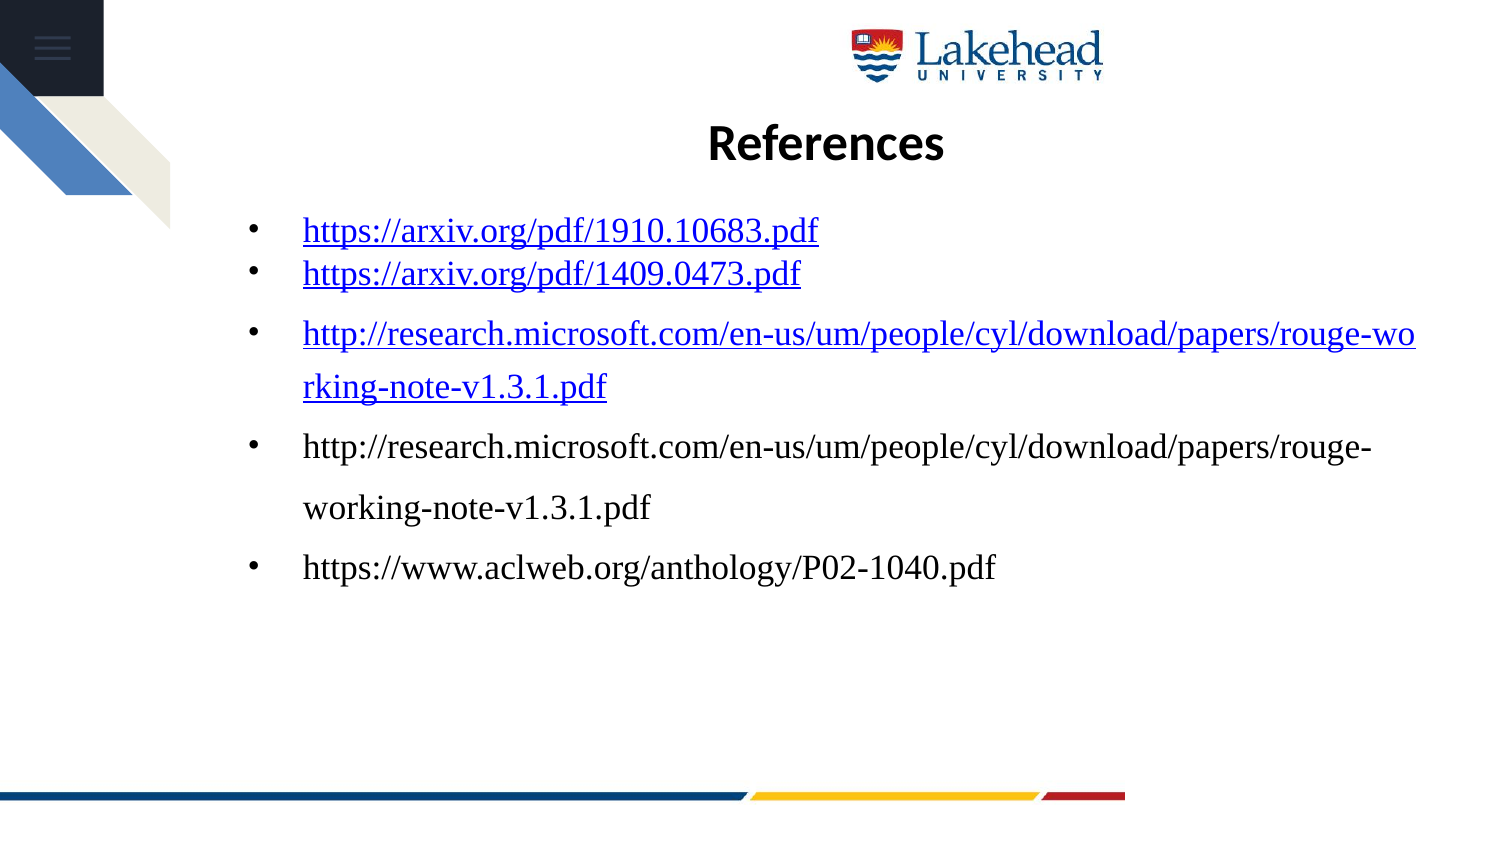

# References
https://arxiv.org/pdf/1910.10683.pdf
https://arxiv.org/pdf/1409.0473.pdf
http://research.microsoft.com/en-us/um/people/cyl/download/papers/rouge-working-note-v1.3.1.pdf
http://research.microsoft.com/en-us/um/people/cyl/download/papers/rouge-working-note-v1.3.1.pdf
https://www.aclweb.org/anthology/P02-1040.pdf